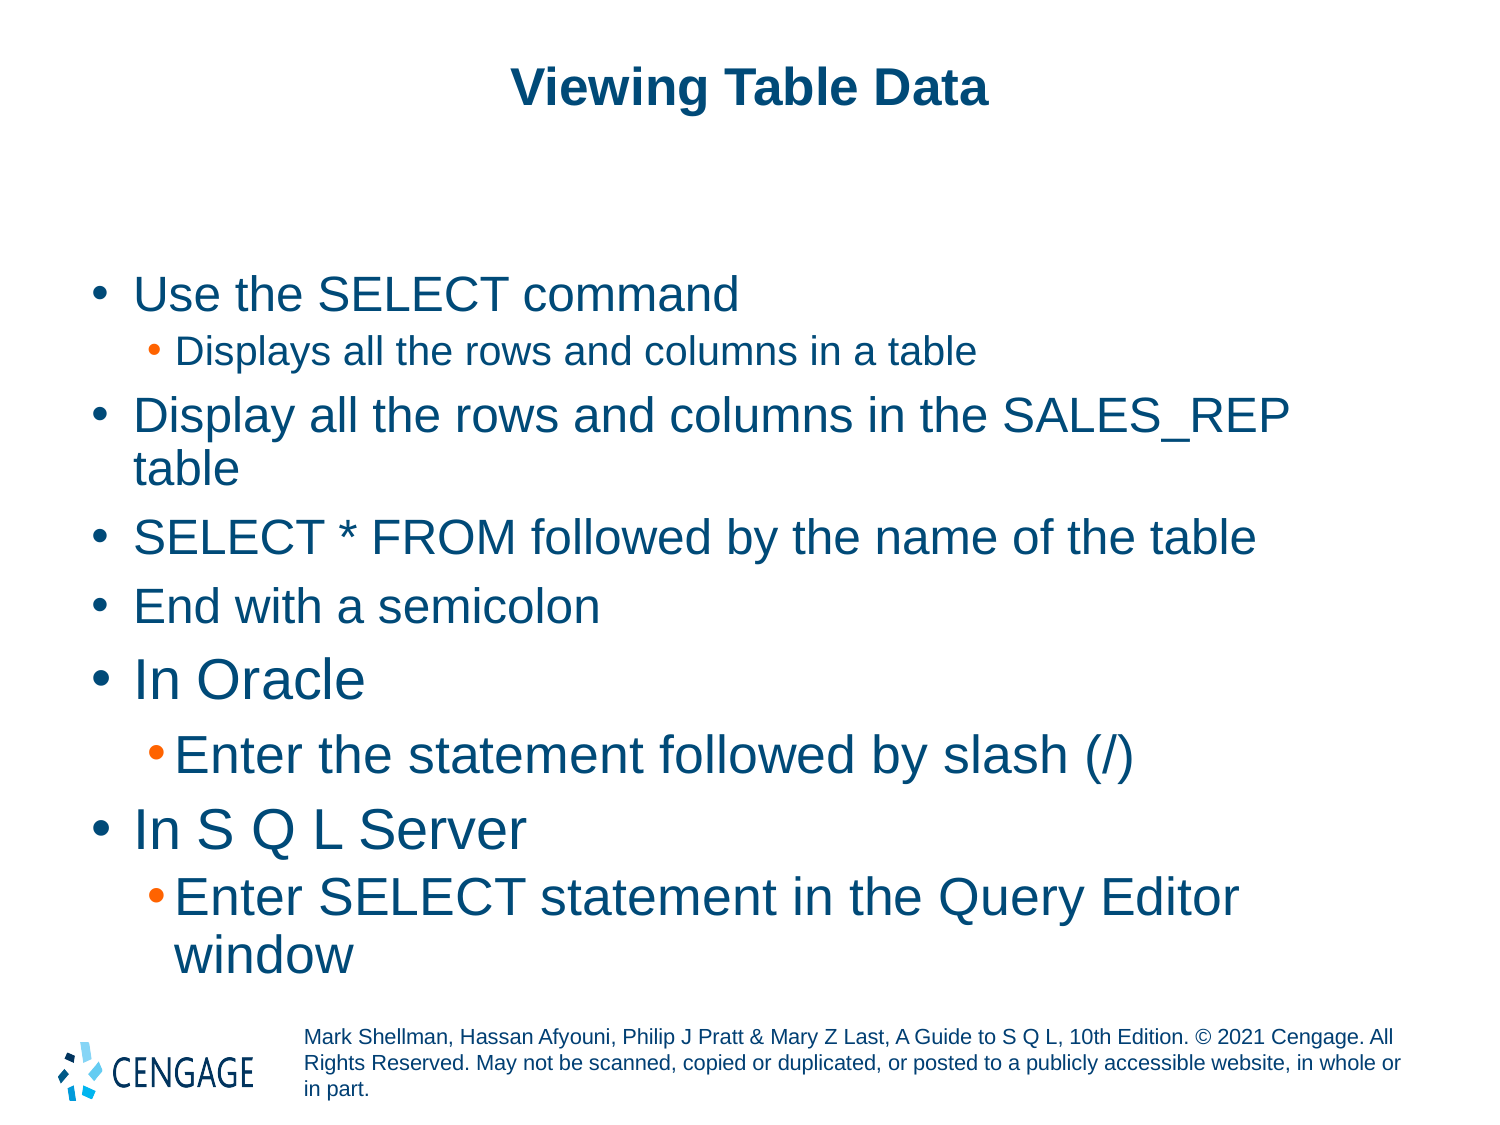

# Viewing Table Data
Use the SELECT command
Displays all the rows and columns in a table
Display all the rows and columns in the SALES_REP table
SELECT * FROM followed by the name of the table
End with a semicolon
In Oracle
Enter the statement followed by slash (/)
In S Q L Server
Enter SELECT statement in the Query Editor window